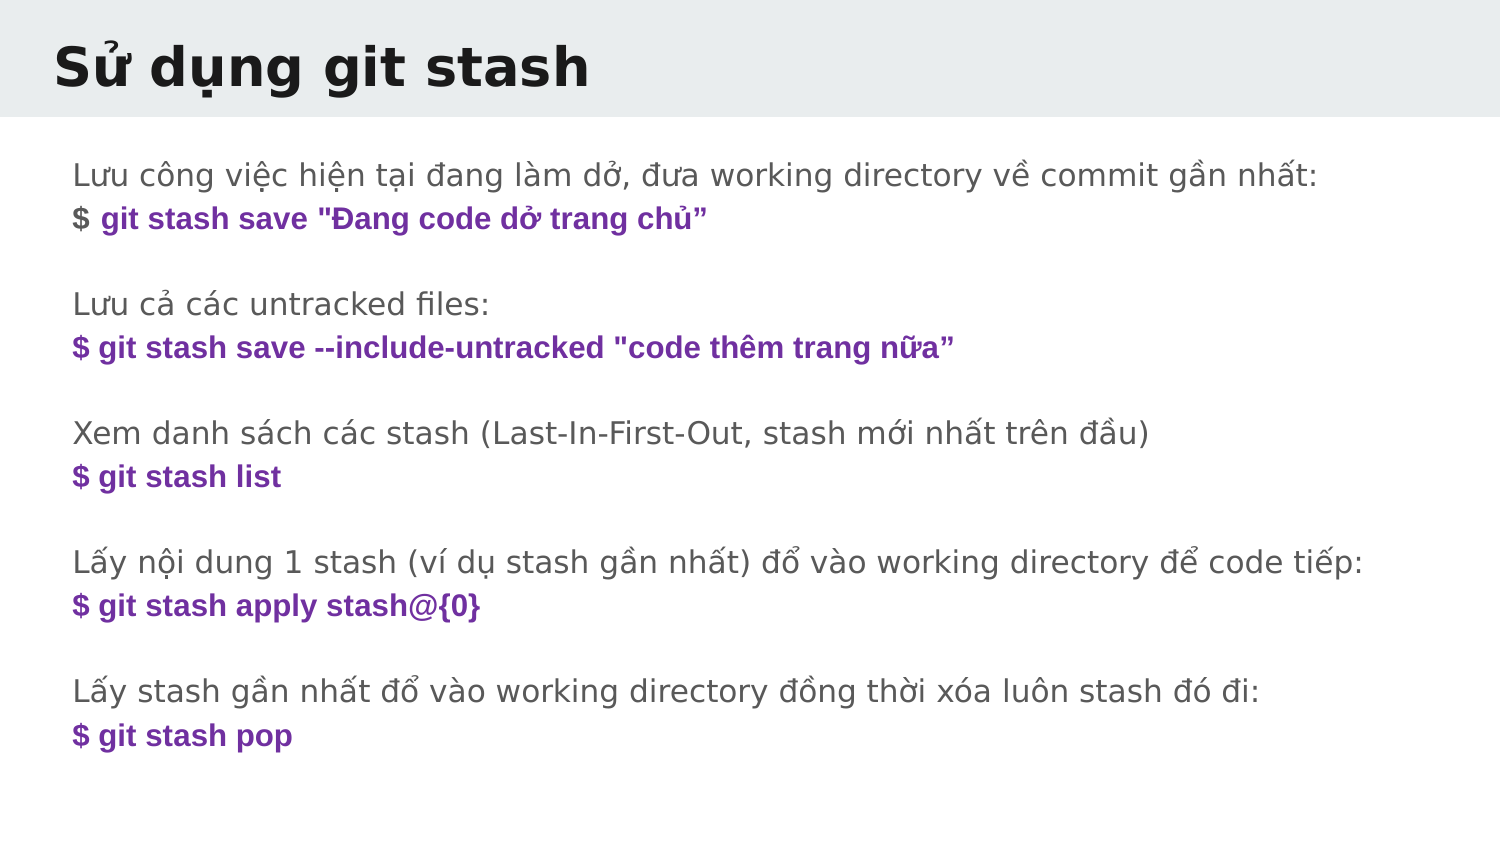

# Sử dụng git stash
Lưu công việc hiện tại đang làm dở, đưa working directory về commit gần nhất:
$ git stash save "Đang code dở trang chủ”

Lưu cả các untracked files:
$ git stash save --include-untracked "code thêm trang nữa”

Xem danh sách các stash (Last-In-First-Out, stash mới nhất trên đầu)
$ git stash list

Lấy nội dung 1 stash (ví dụ stash gần nhất) đổ vào working directory để code tiếp:
$ git stash apply stash@{0}

Lấy stash gần nhất đổ vào working directory đồng thời xóa luôn stash đó đi:
$ git stash pop